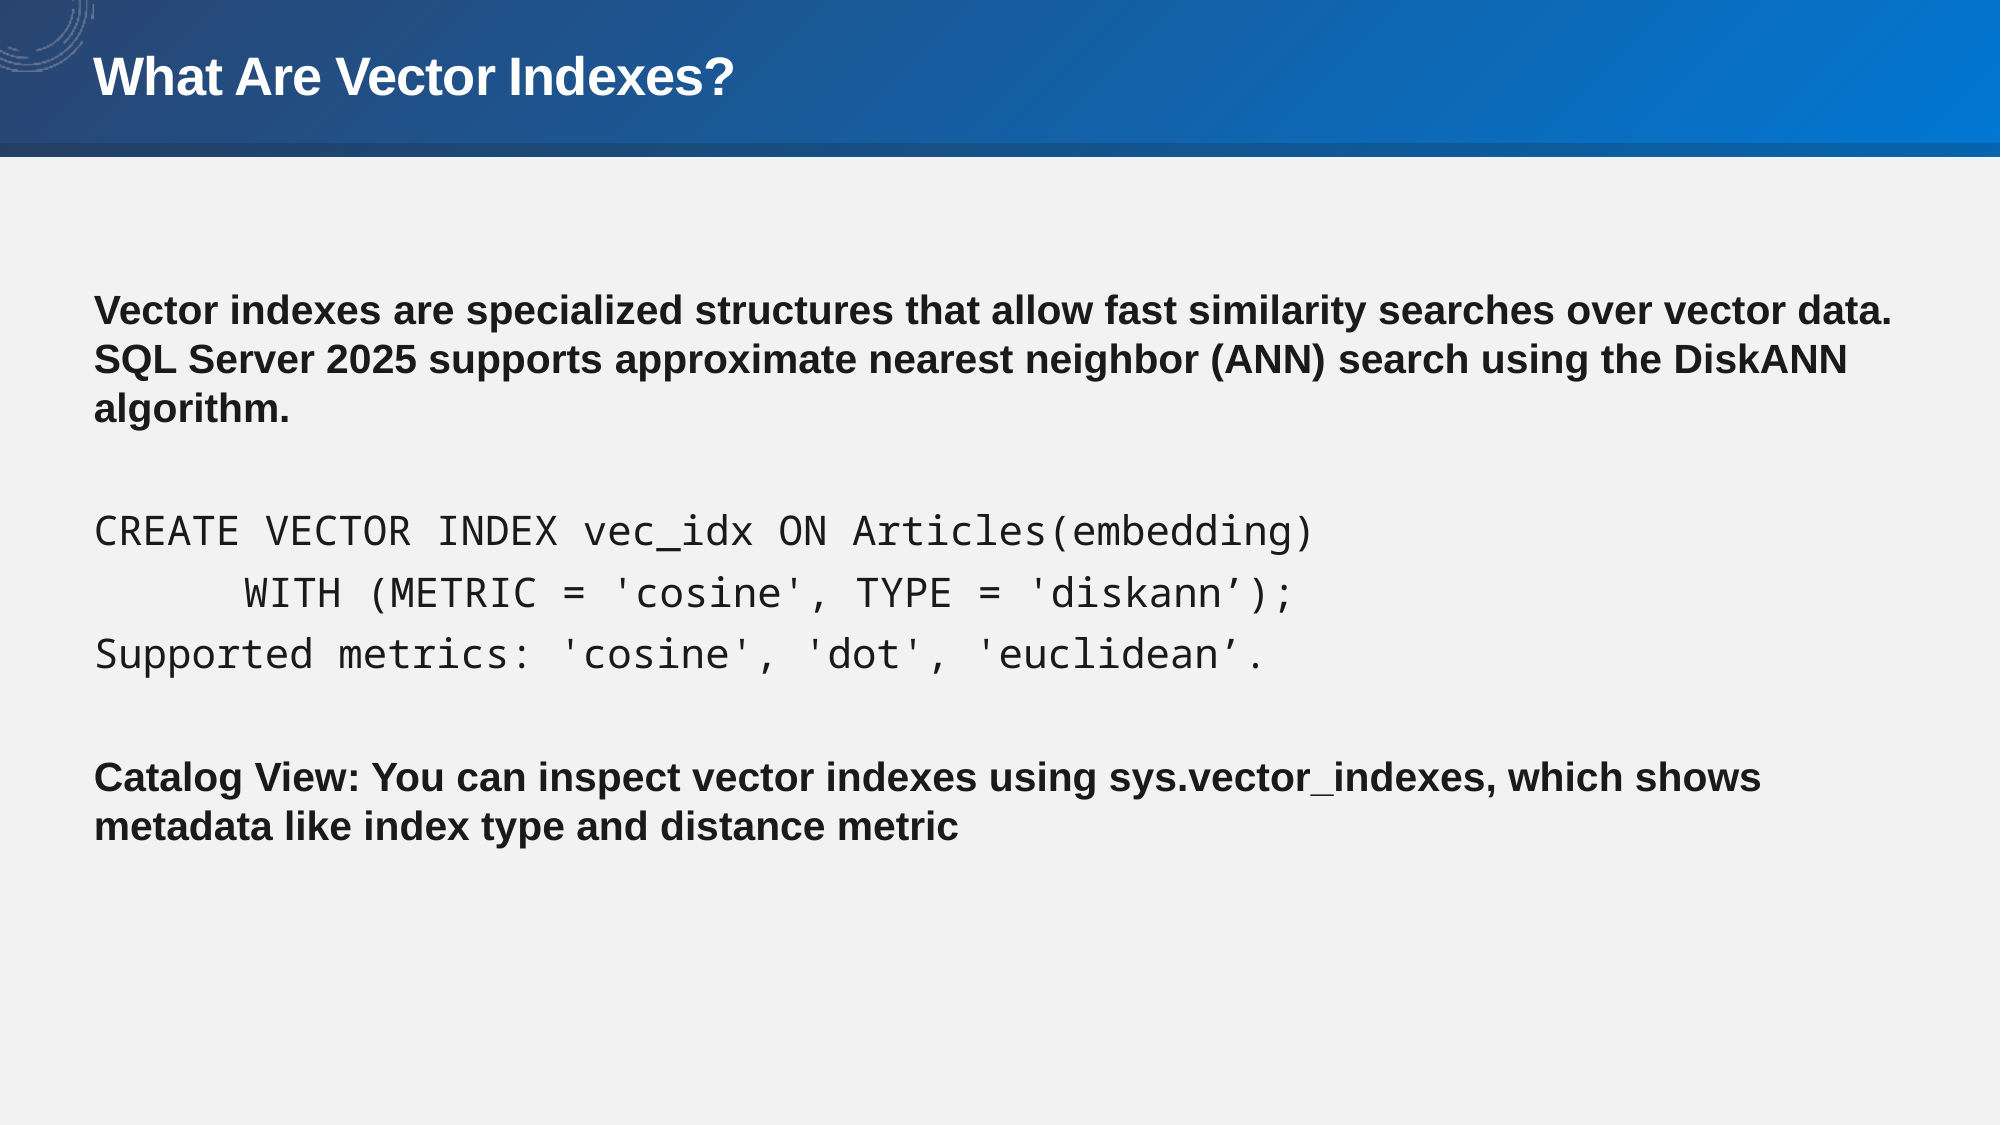

# What Are Vector Indexes?
Vector indexes are specialized structures that allow fast similarity searches over vector data. SQL Server 2025 supports approximate nearest neighbor (ANN) search using the DiskANN algorithm.

CREATE VECTOR INDEX vec_idx ON Articles(embedding)
	WITH (METRIC = 'cosine', TYPE = 'diskann’);
Supported metrics: 'cosine', 'dot', 'euclidean’.

Catalog View: You can inspect vector indexes using sys.vector_indexes, which shows metadata like index type and distance metric